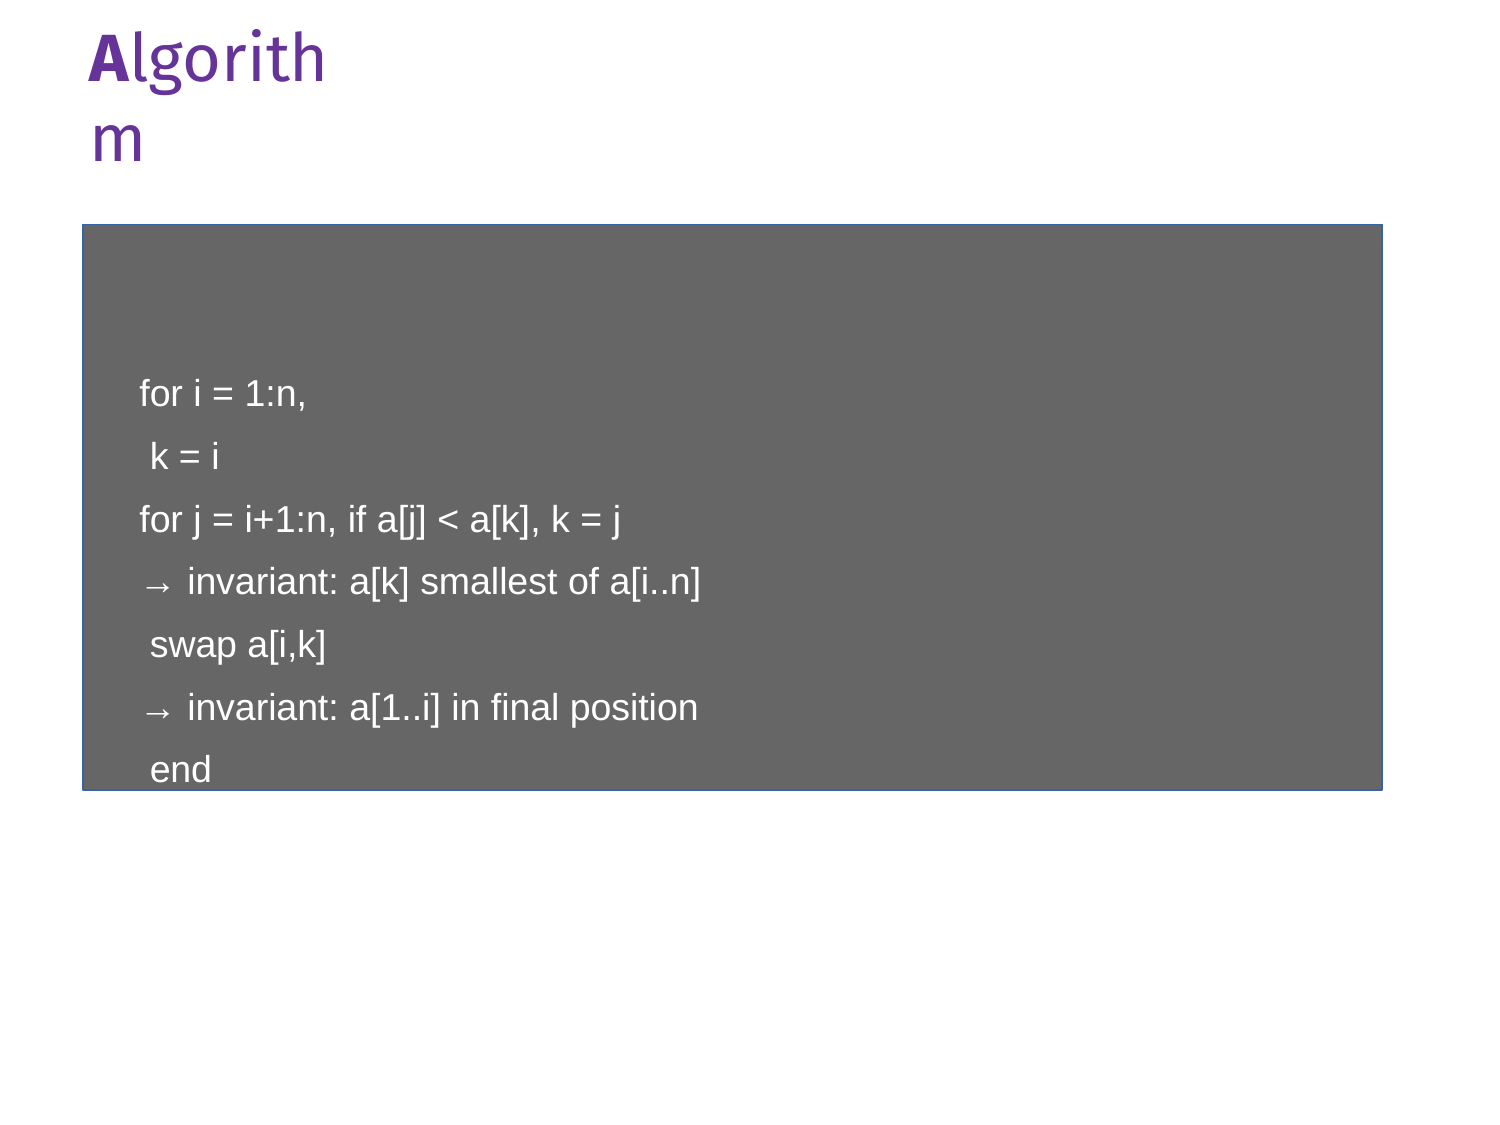

# Algorithm

for i = 1:n,  k = i
for j = i+1:n, if a[j] < a[k], k = j
→ invariant: a[k] smallest of a[i..n]  swap a[i,k]
→ invariant: a[1..i] in final position  end